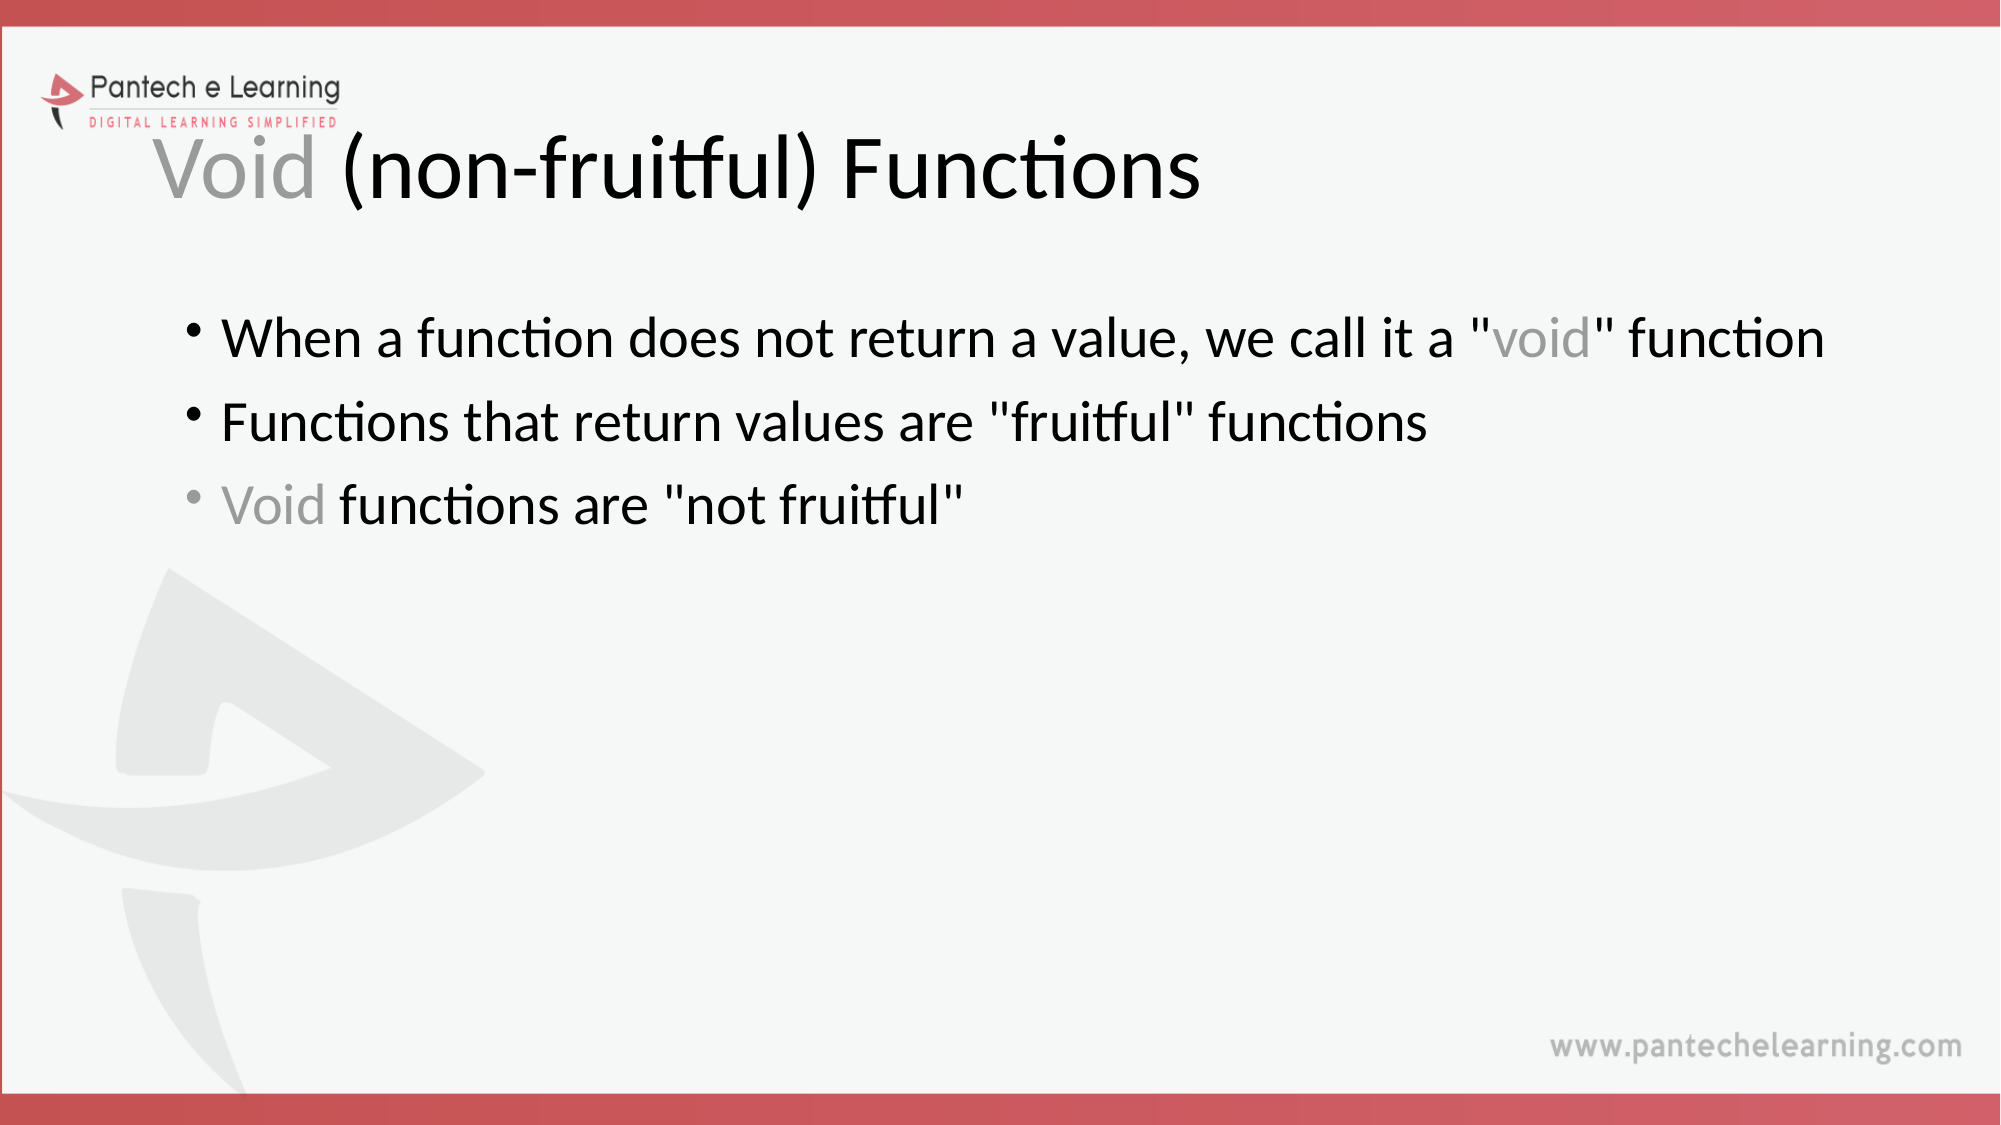

# Void (non-fruitful) Functions
When a function does not return a value, we call it a "void" function
Functions that return values are "fruitful" functions
Void functions are "not fruitful"